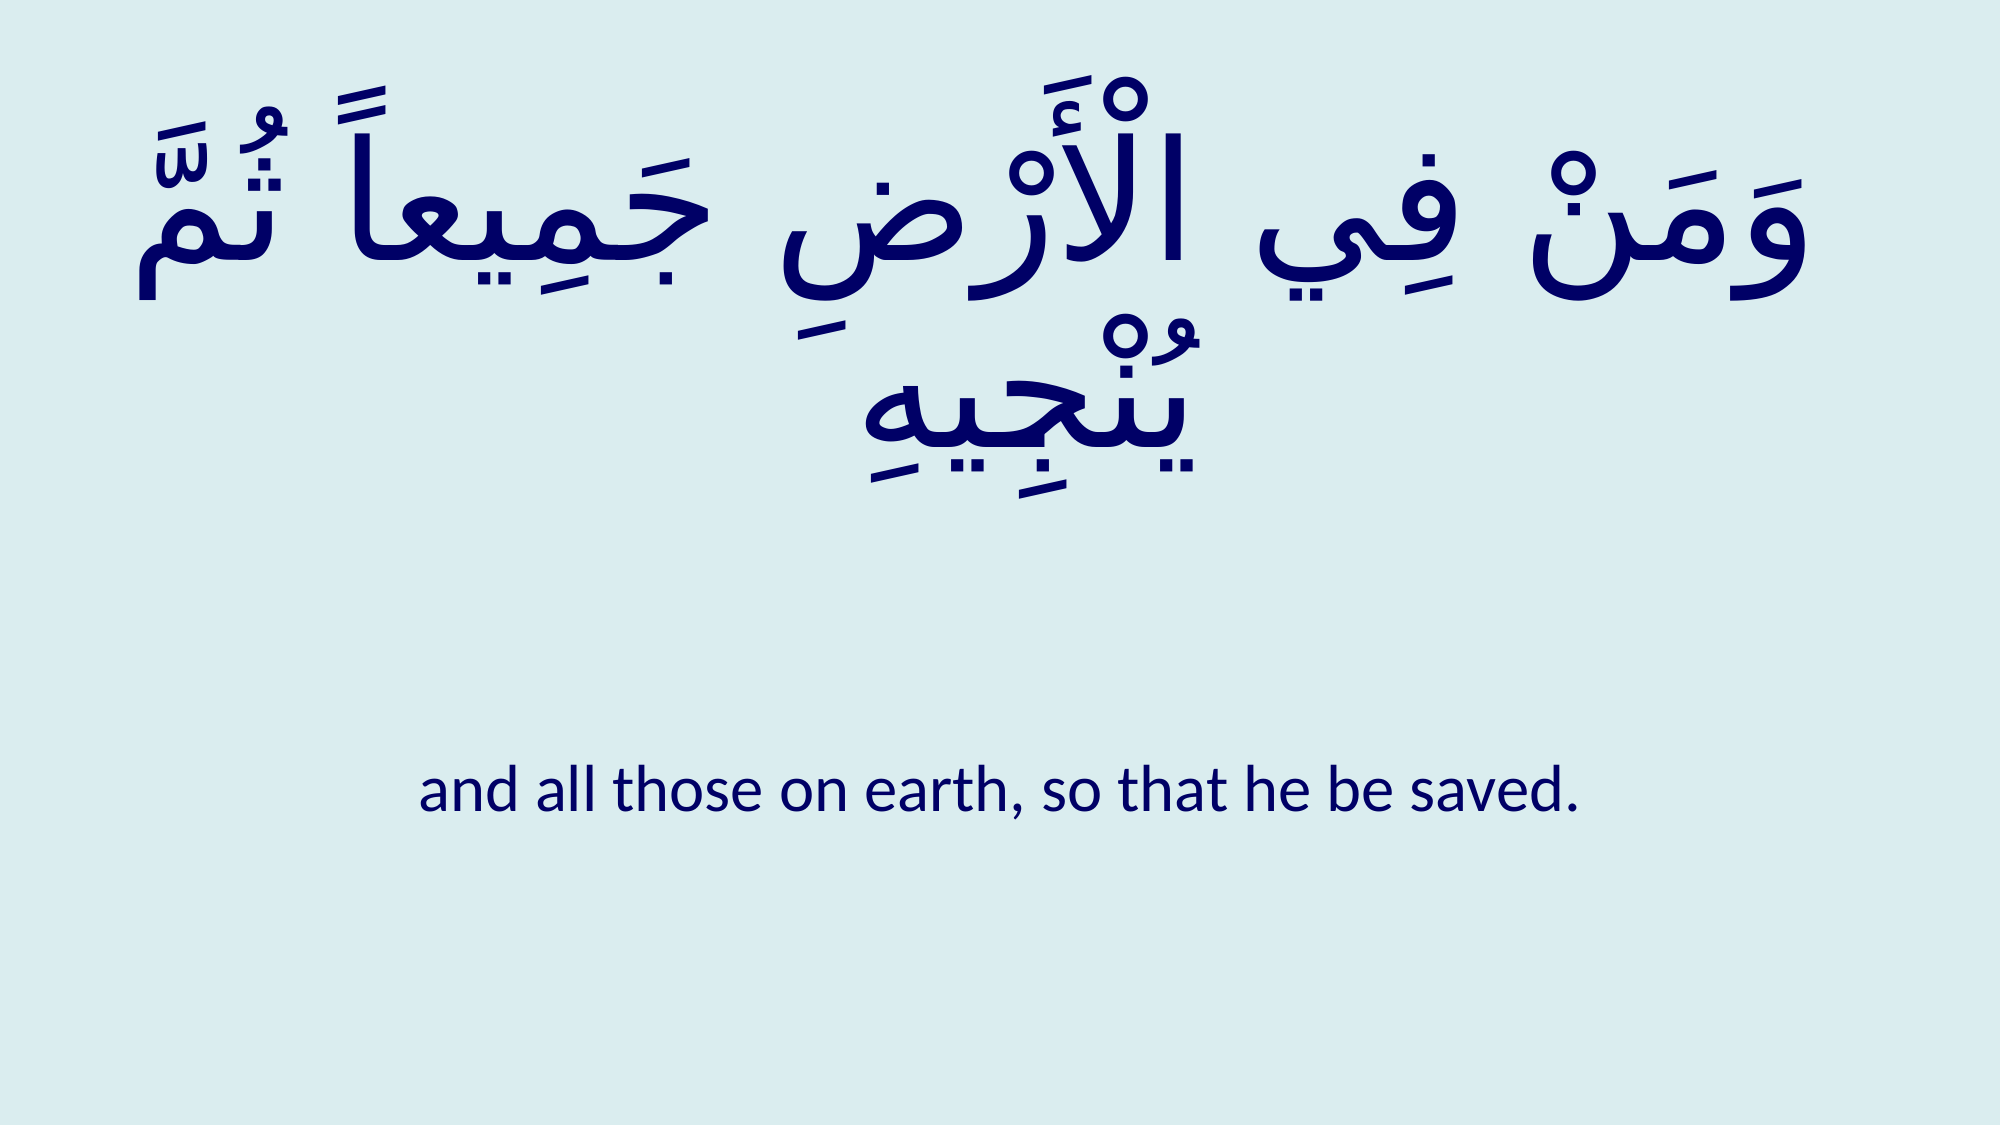

# وَمَنْ فِي الْأَرْضِ جَمِيعاً ثُمَّ يُنْجِيهِ
and all those on earth, so that he be saved.